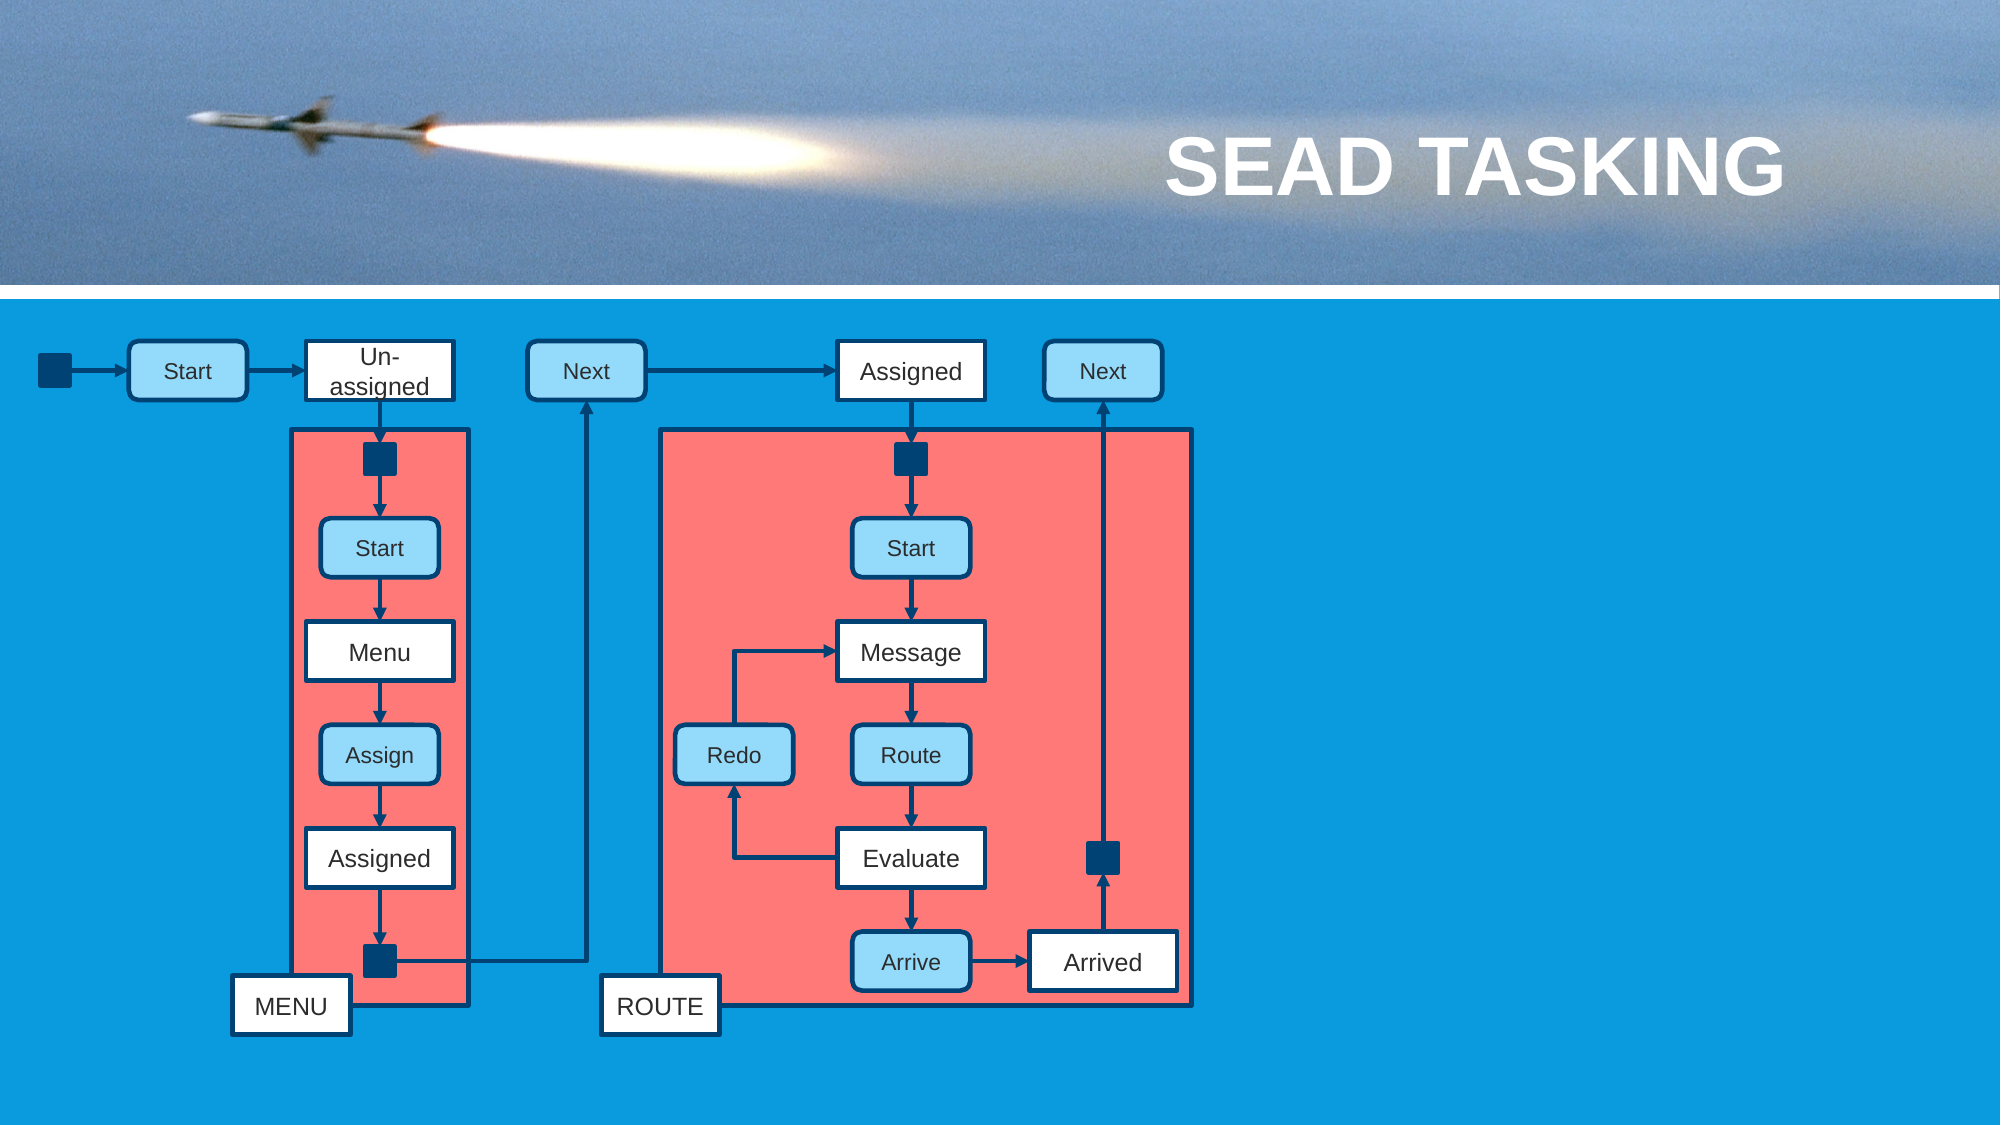

# SEAD TASKING
Start
Un-assigned
Next
Assigned
Next

Start
Start
Message
Menu
Route
Assign
Redo
Evaluate
Assigned

Arrive
Arrived

MENU
ROUTE